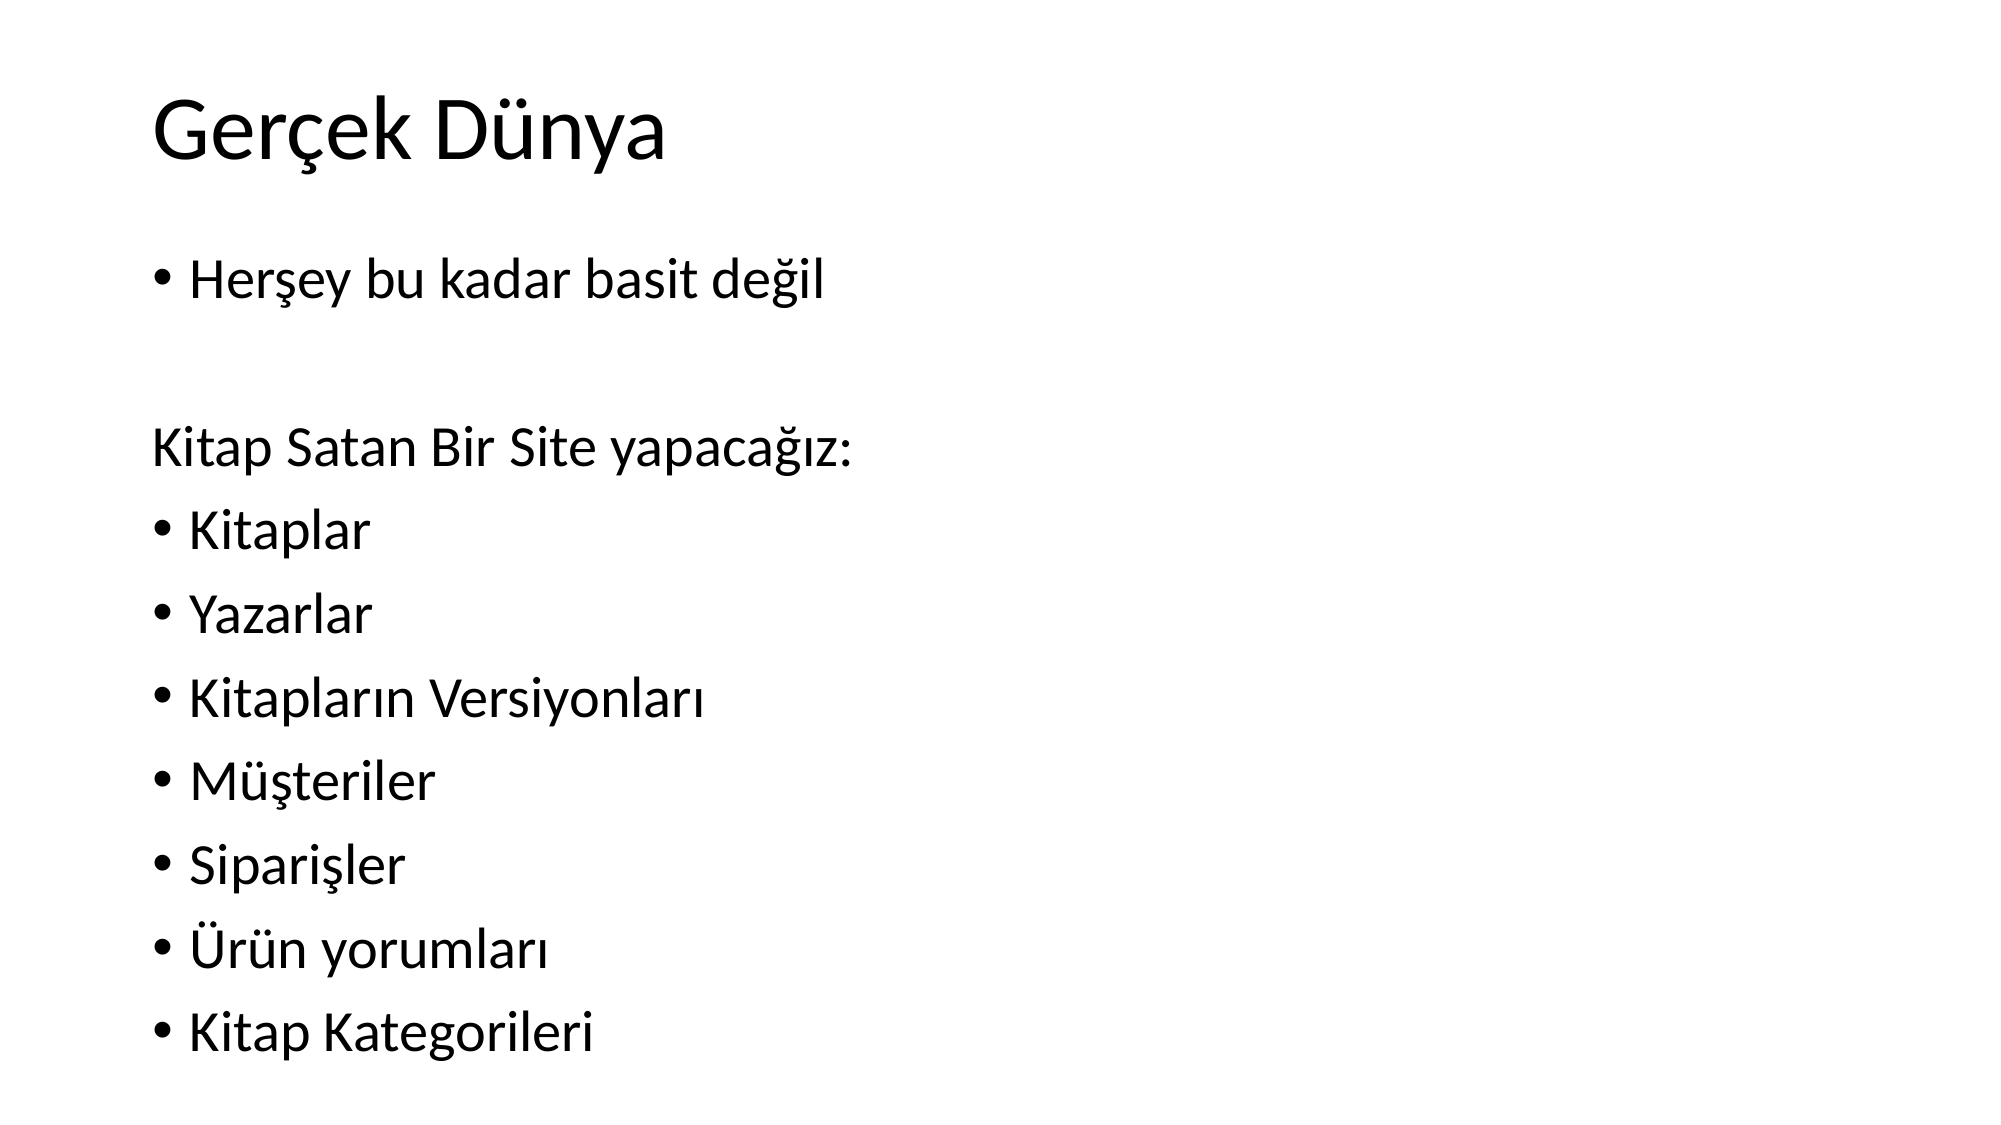

# Gerçek Dünya
Herşey bu kadar basit değil

Kitap Satan Bir Site yapacağız:
Kitaplar
Yazarlar
Kitapların Versiyonları
Müşteriler
Siparişler
Ürün yorumları
Kitap Kategorileri